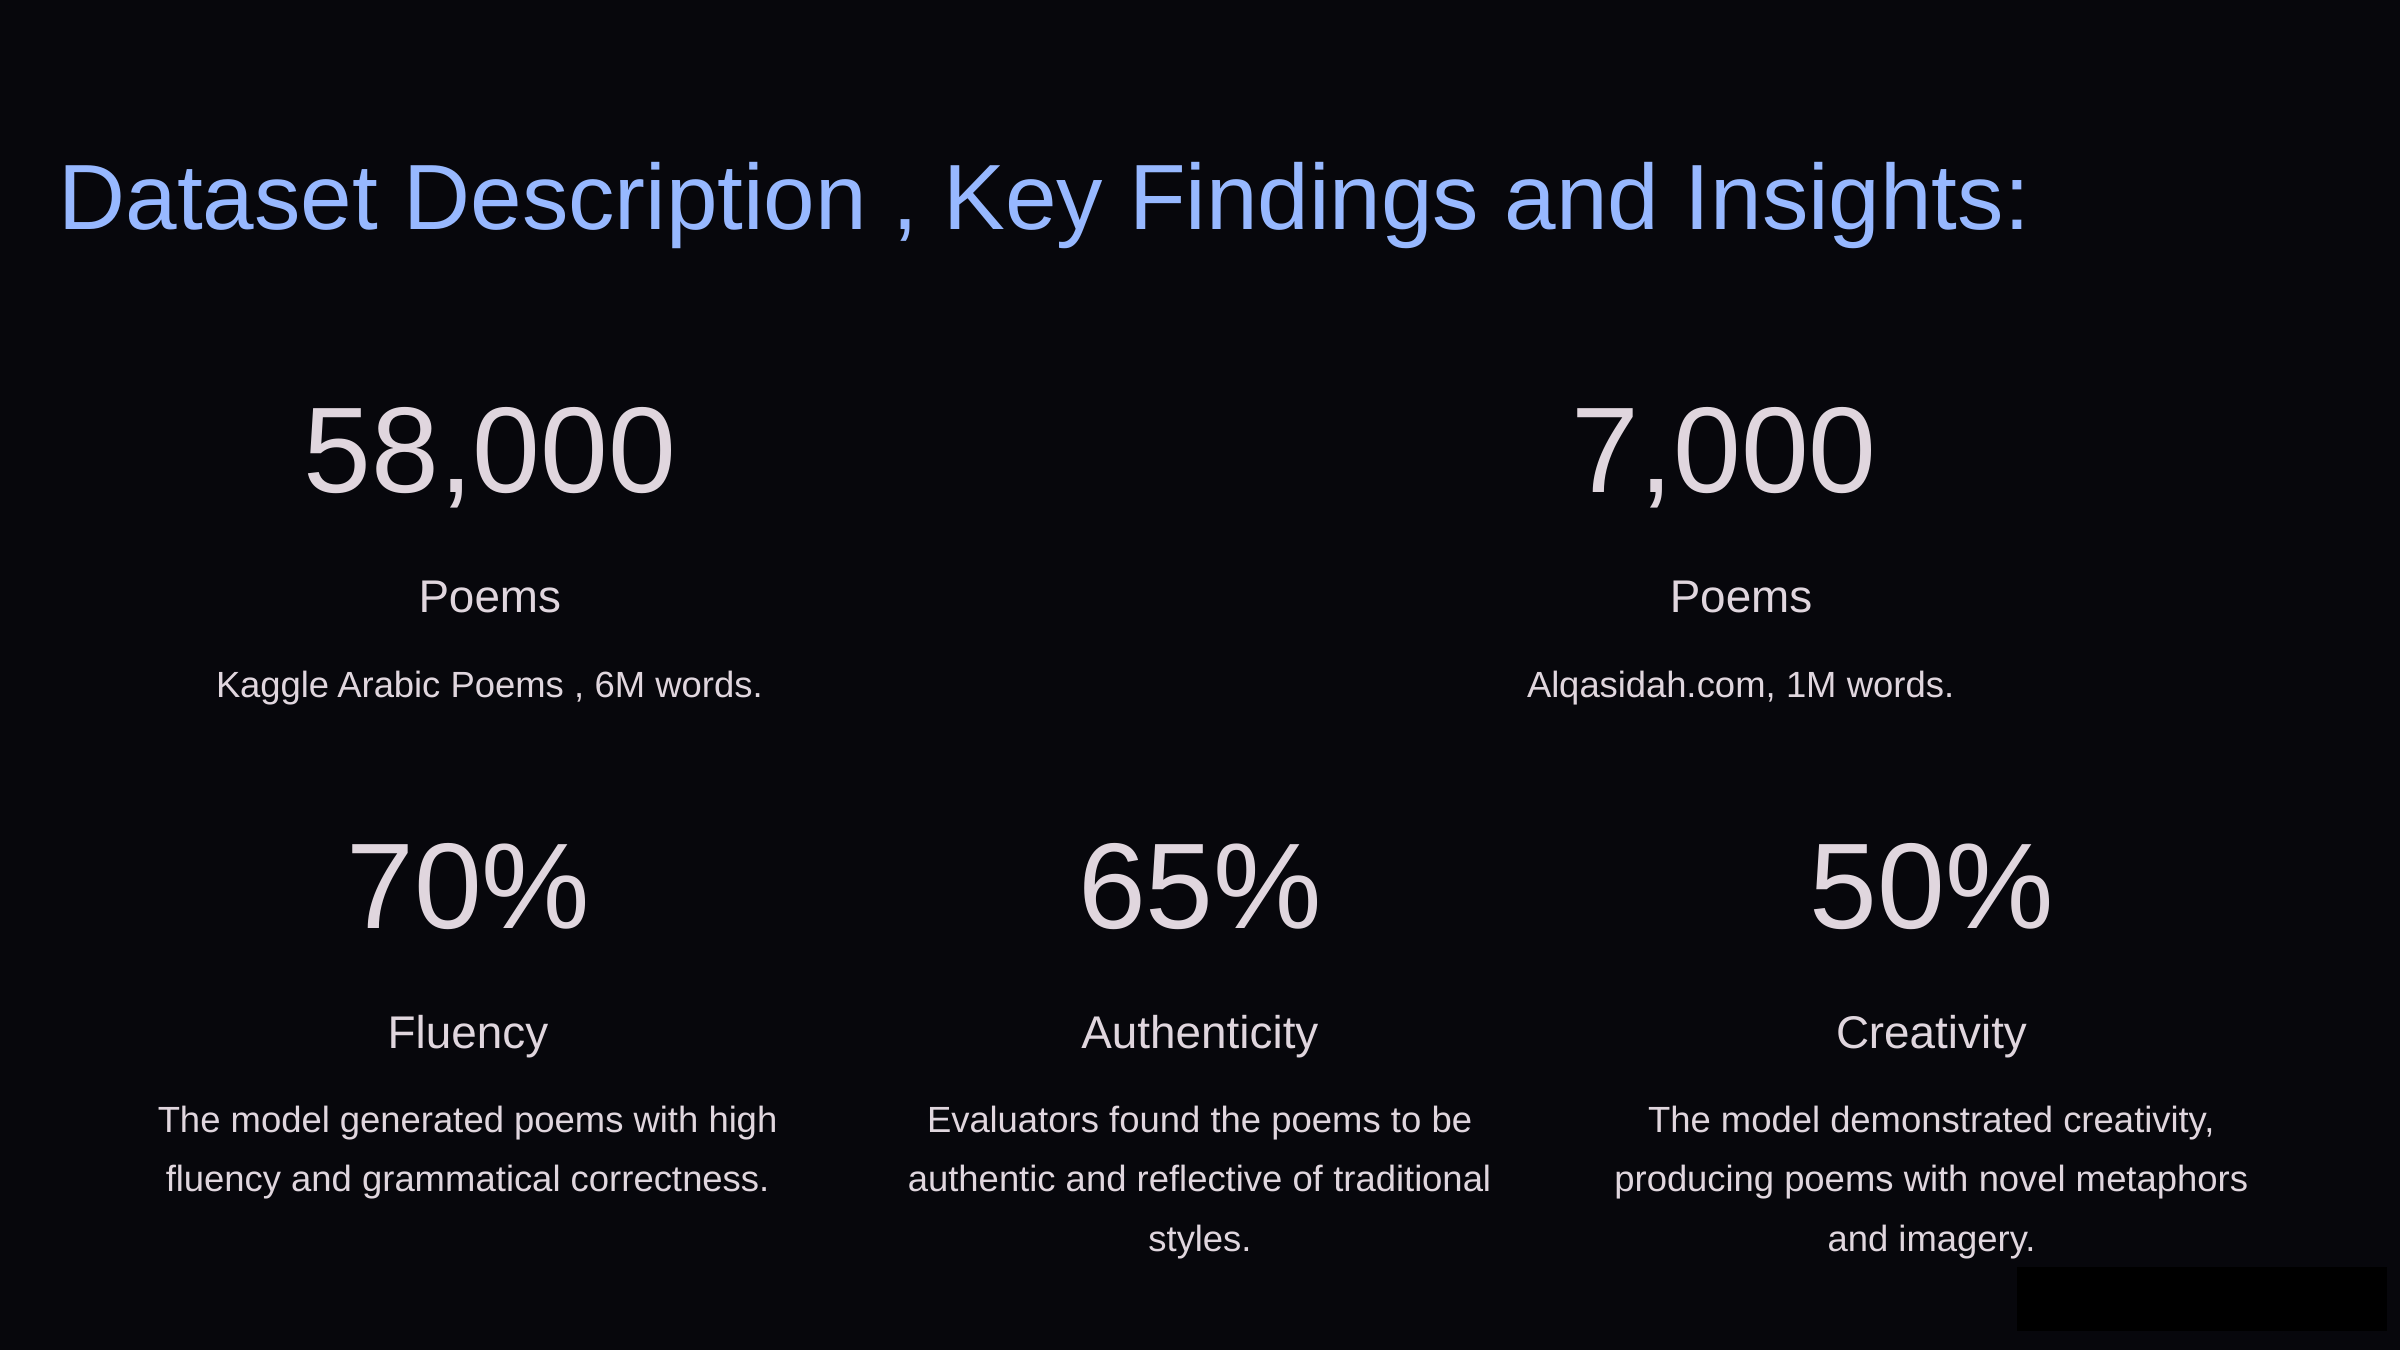

Dataset Description , Key Findings and Insights:

58,000
7,000
Poems
Poems
Kaggle Arabic Poems , 6M words.
Alqasidah.com, 1M words.
70%
65%
50%
Fluency
Authenticity
Creativity
The model generated poems with high fluency and grammatical correctness.
Evaluators found the poems to be authentic and reflective of traditional styles.
The model demonstrated creativity, producing poems with novel metaphors and imagery.